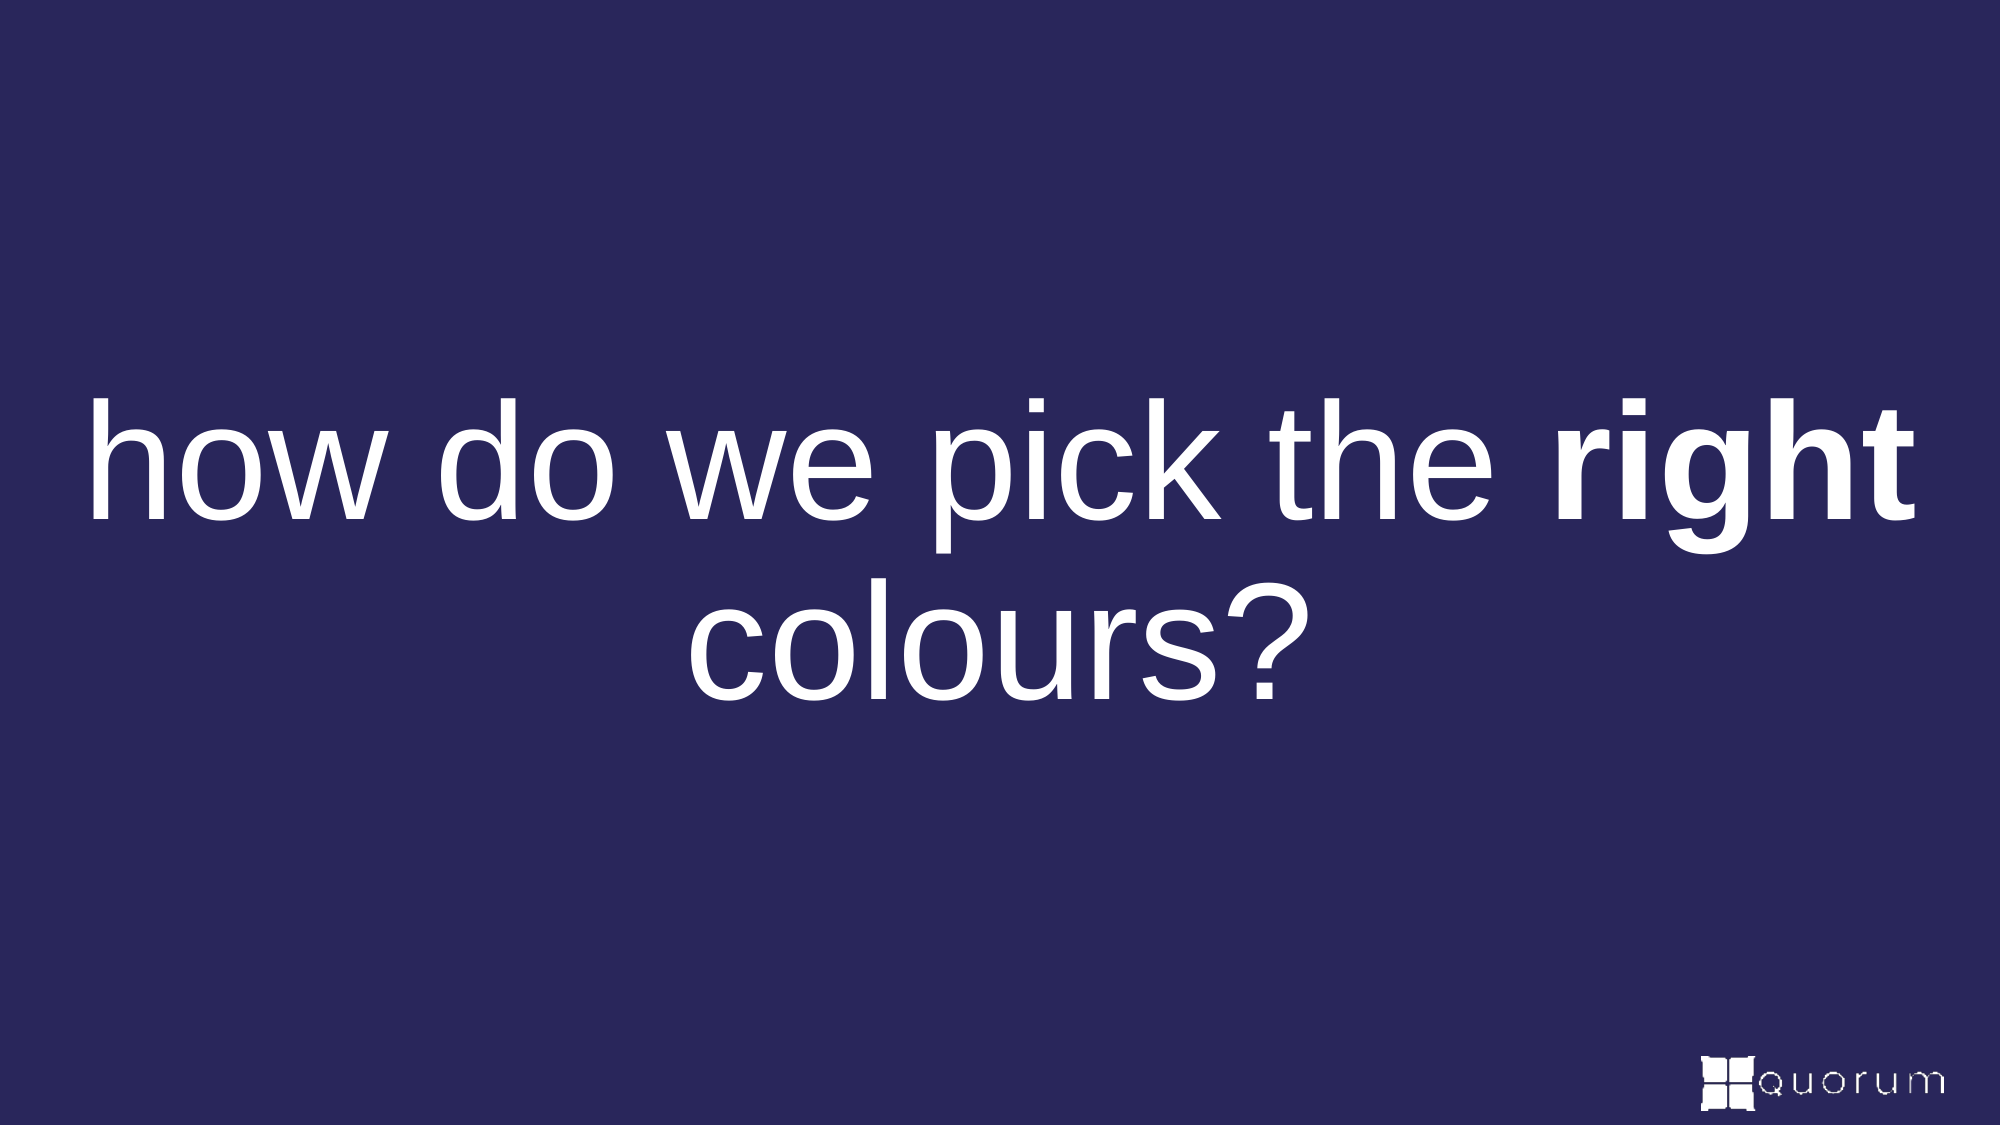

how do we pick the right colours?